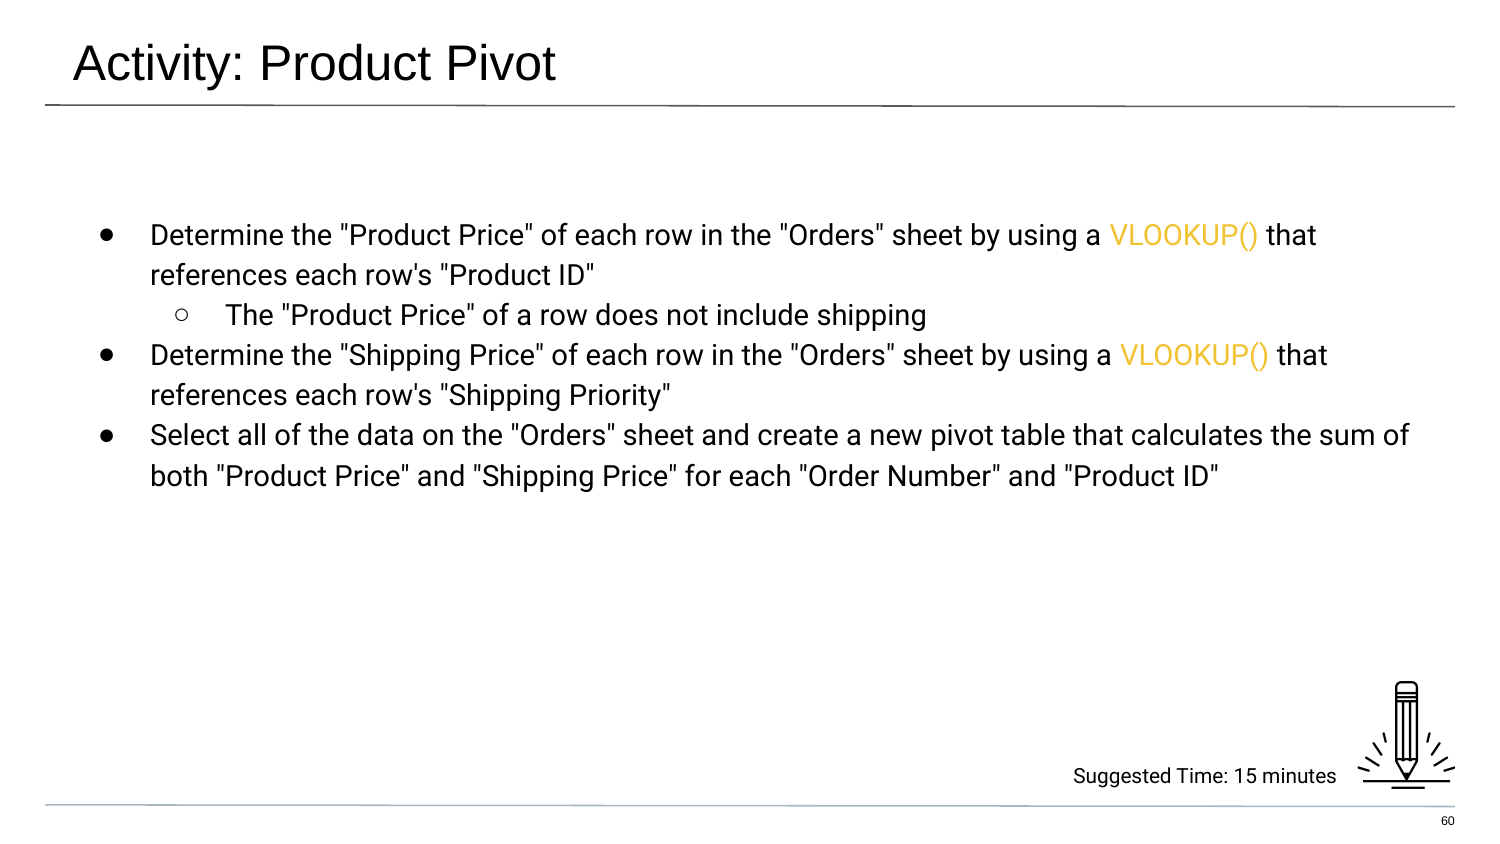

# Activity: Product Pivot

Determine the "Product Price" of each row in the "Orders" sheet by using a VLOOKUP() that references each row's "Product ID"
The "Product Price" of a row does not include shipping
Determine the "Shipping Price" of each row in the "Orders" sheet by using a VLOOKUP() that references each row's "Shipping Priority"
Select all of the data on the "Orders" sheet and create a new pivot table that calculates the sum of both "Product Price" and "Shipping Price" for each "Order Number" and "Product ID"
Suggested Time: 15 minutes

60